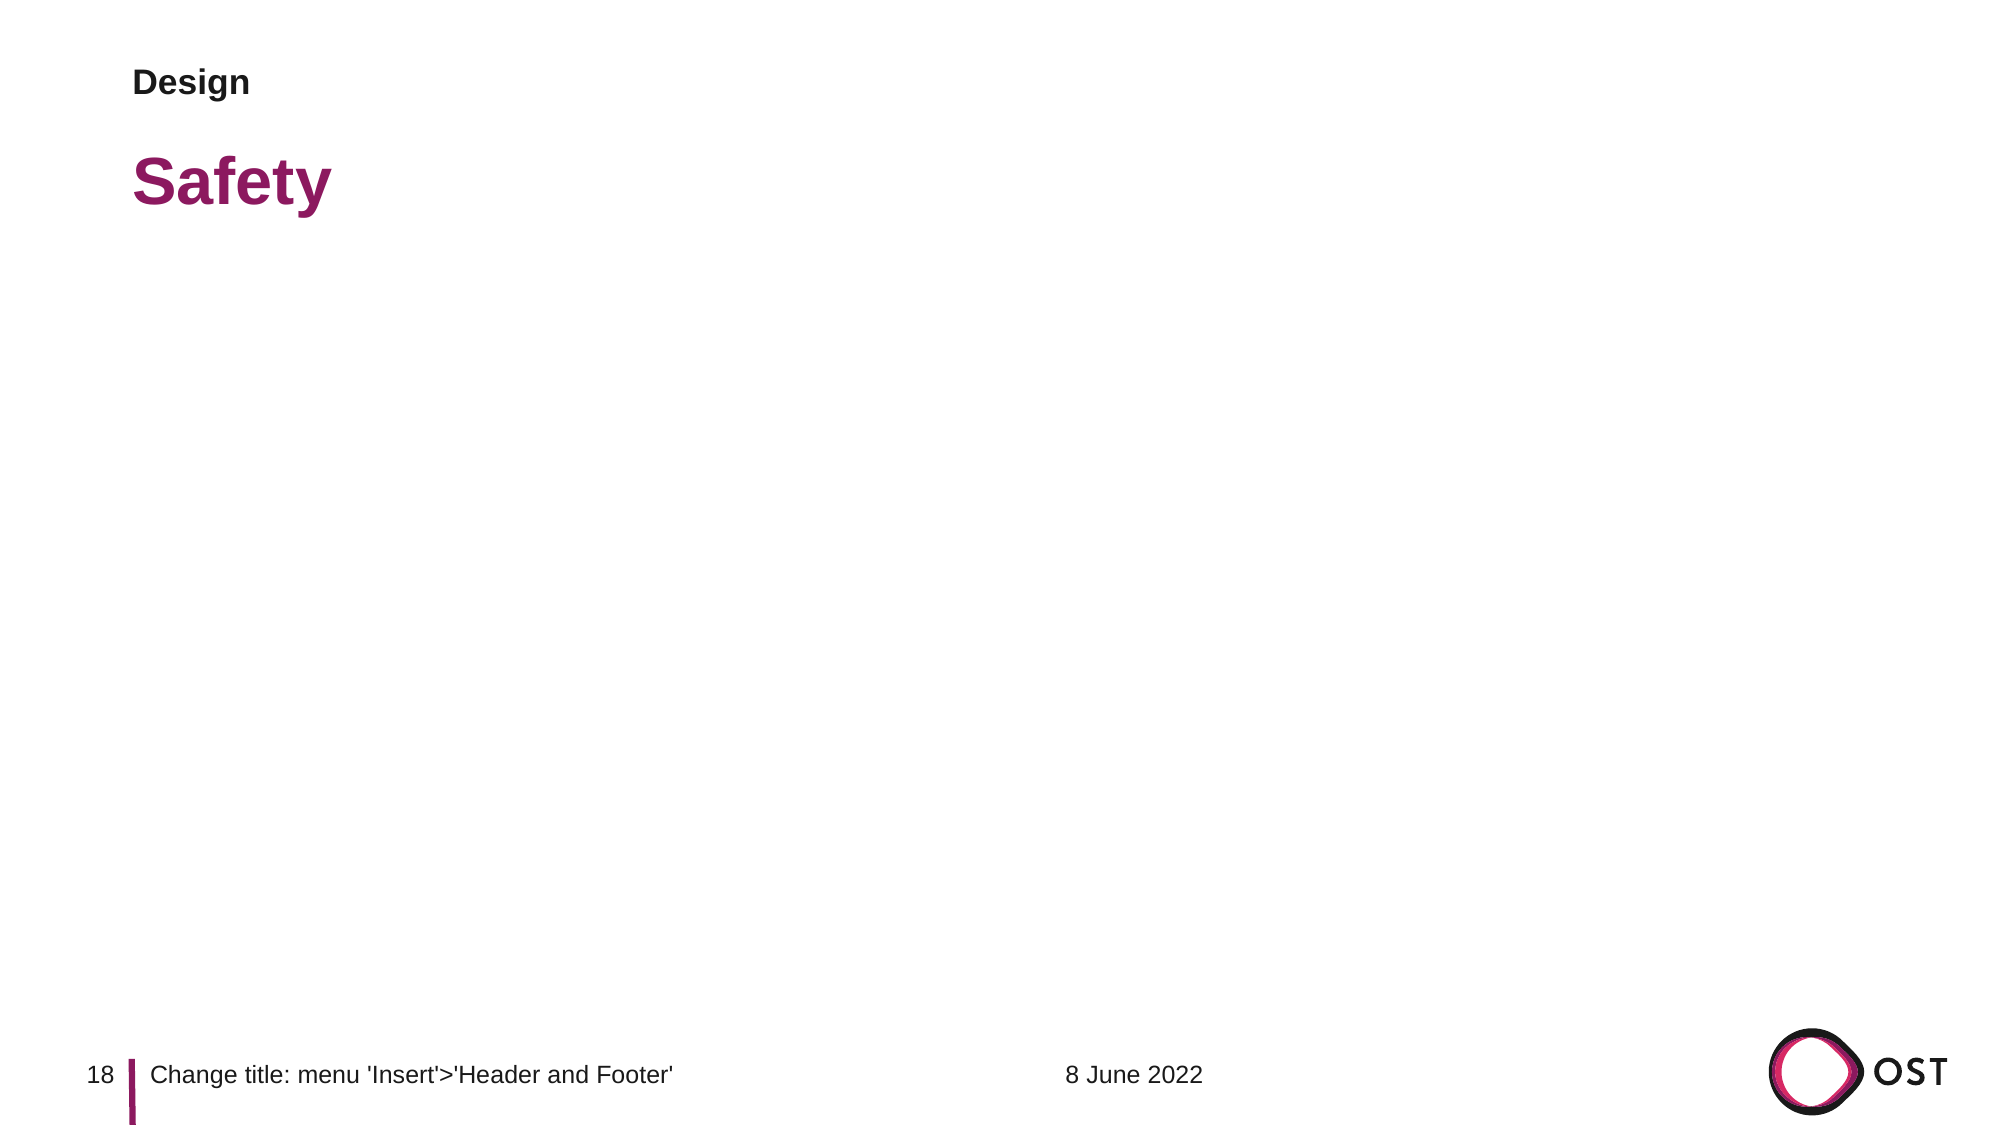

Design
# Safety

18
8 June 2022
Change title: menu 'Insert'>'Header and Footer'